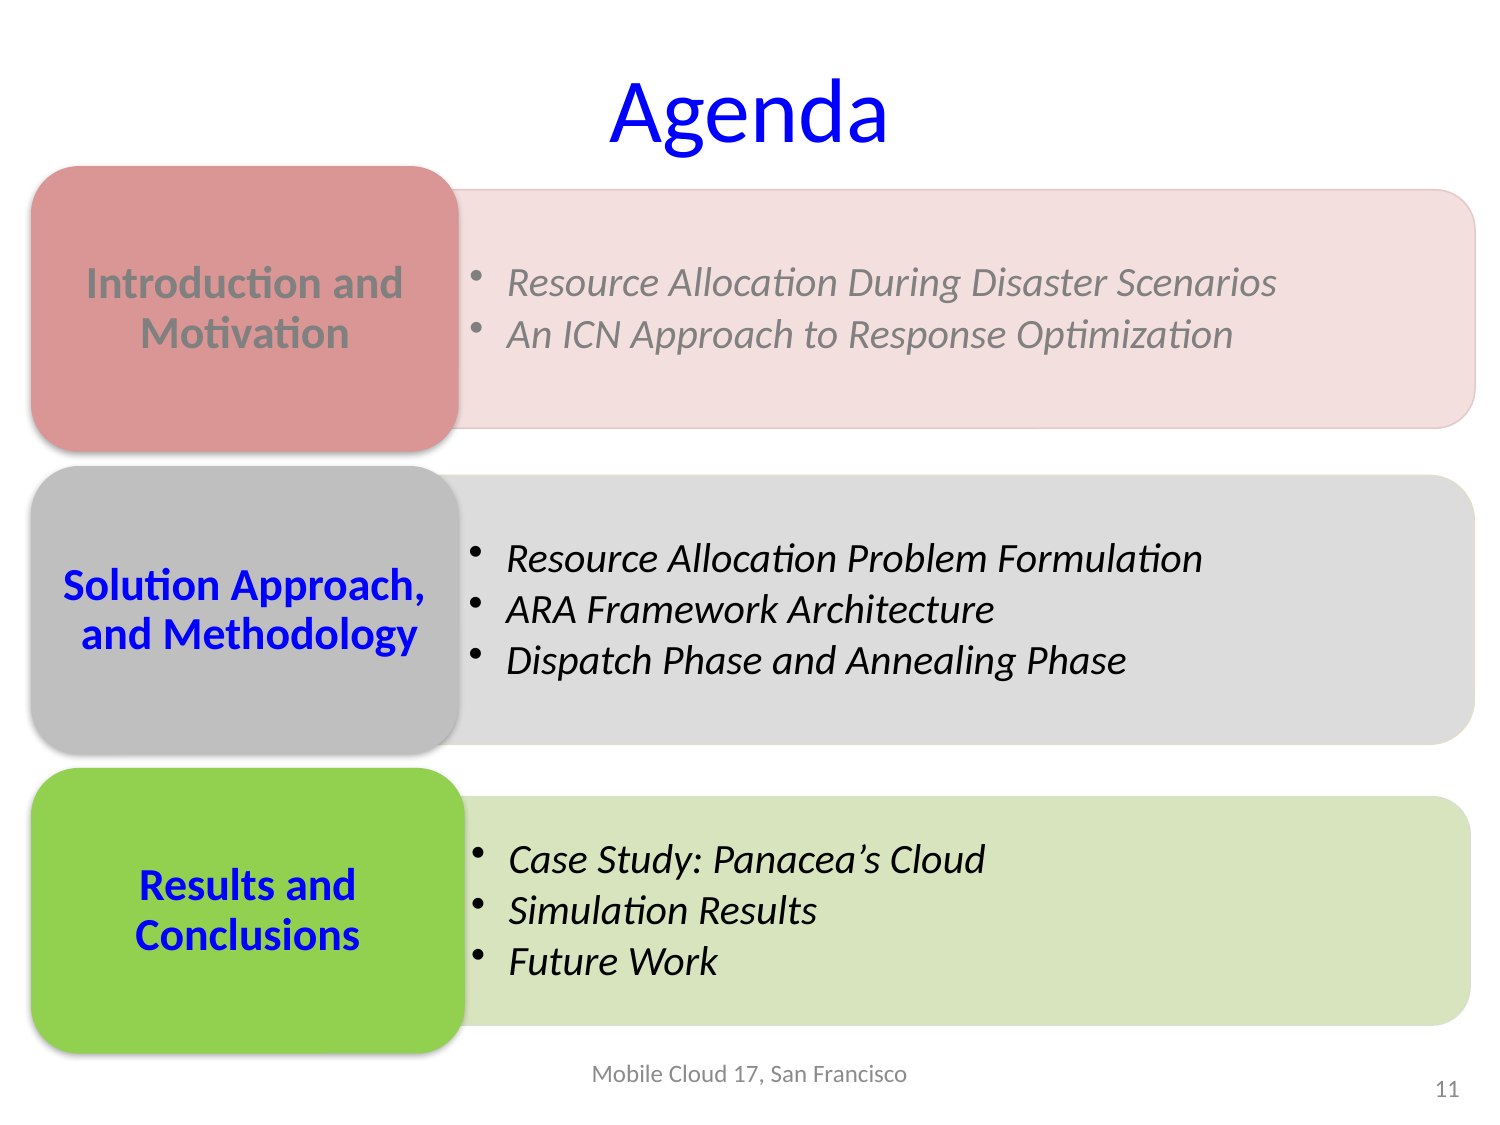

# Agenda

Introduction and Motivation

Resource Allocation During Disaster Scenarios
An ICN Approach to Response Optimization

Solution Approach,  and Methodology

Resource Allocation Problem Formulation
ARA Framework Architecture
Dispatch Phase and Annealing Phase

Results and Conclusions

Case Study: Panacea’s Cloud
Simulation Results
Future Work
Mobile Cloud 17, San Francisco
11